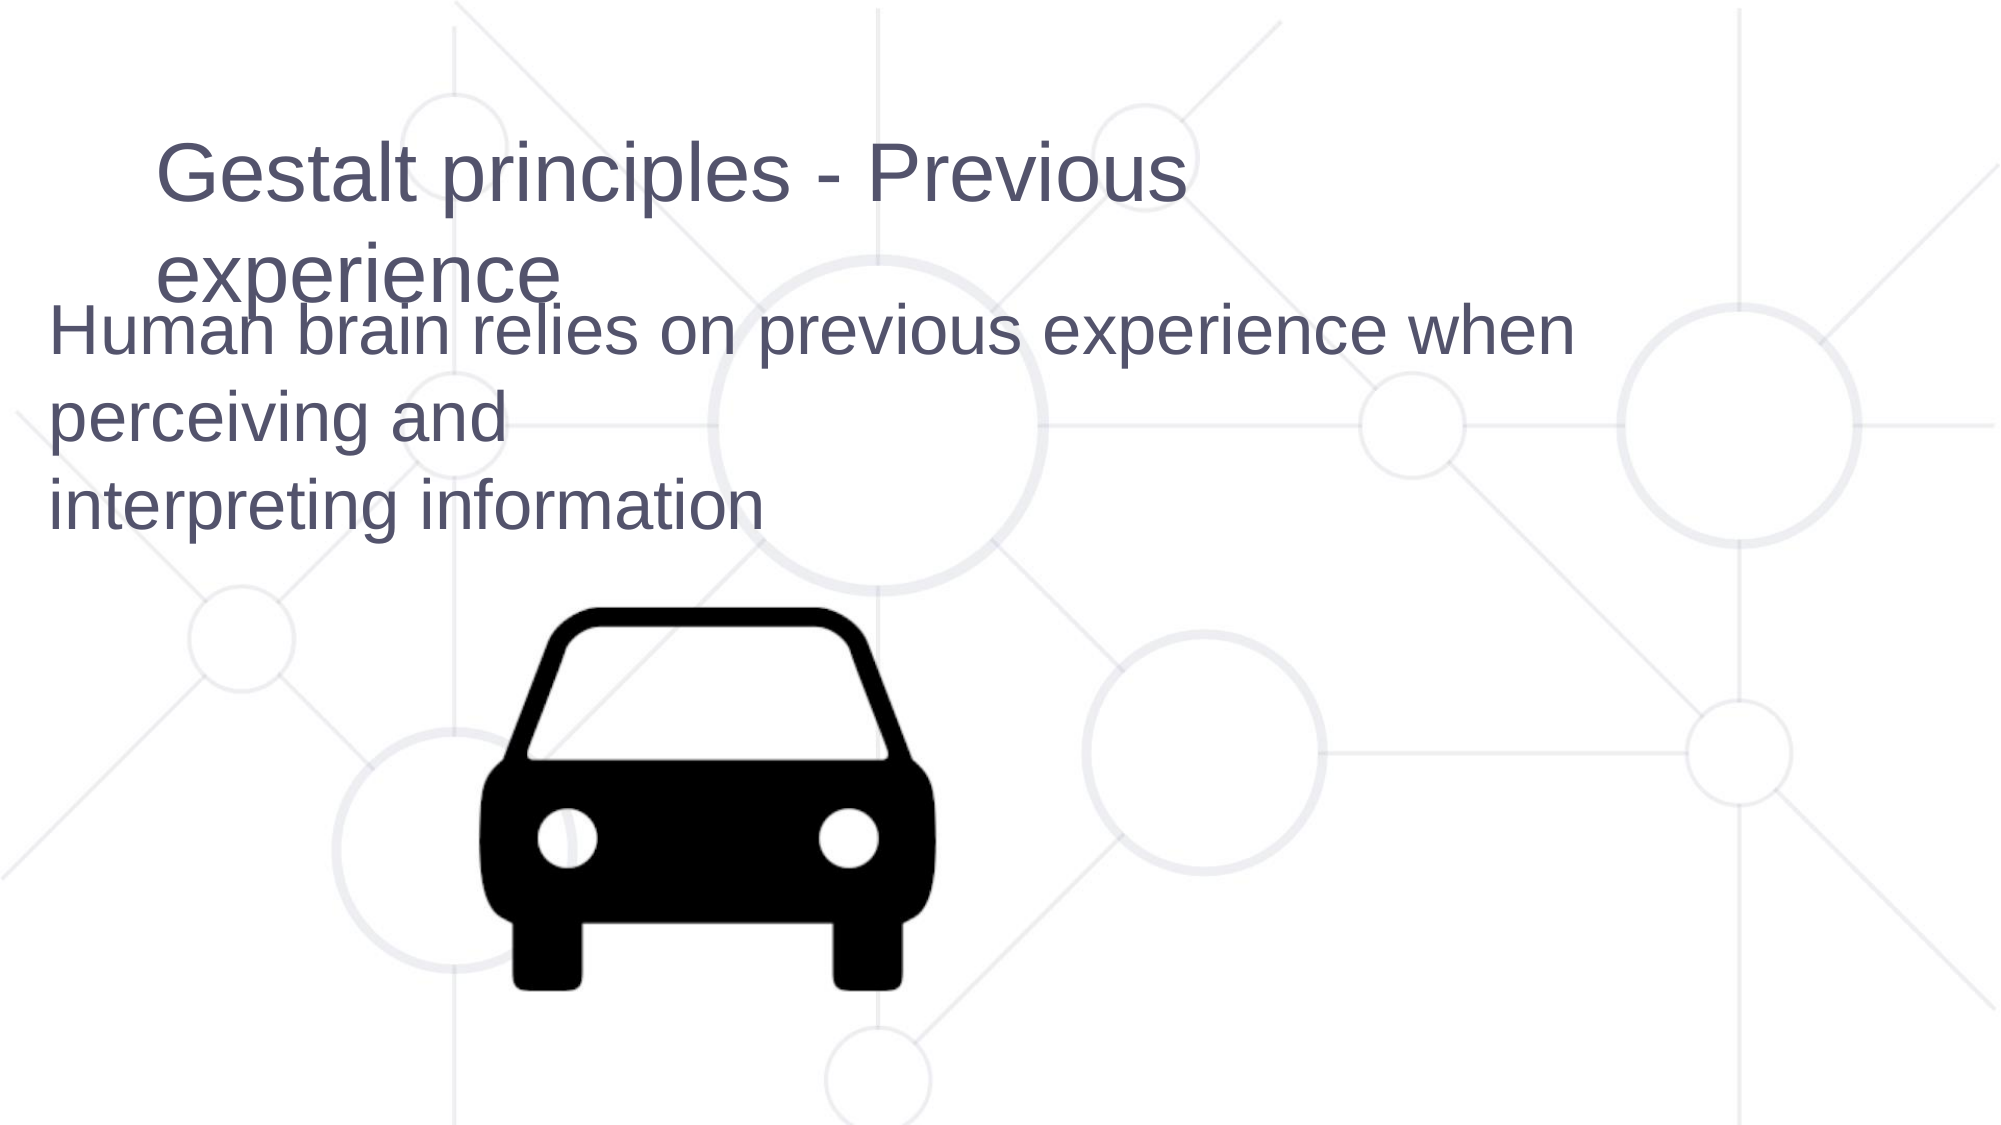

Gestalt principles - Previous experience
Human brain relies on previous experience when perceiving and
interpreting information